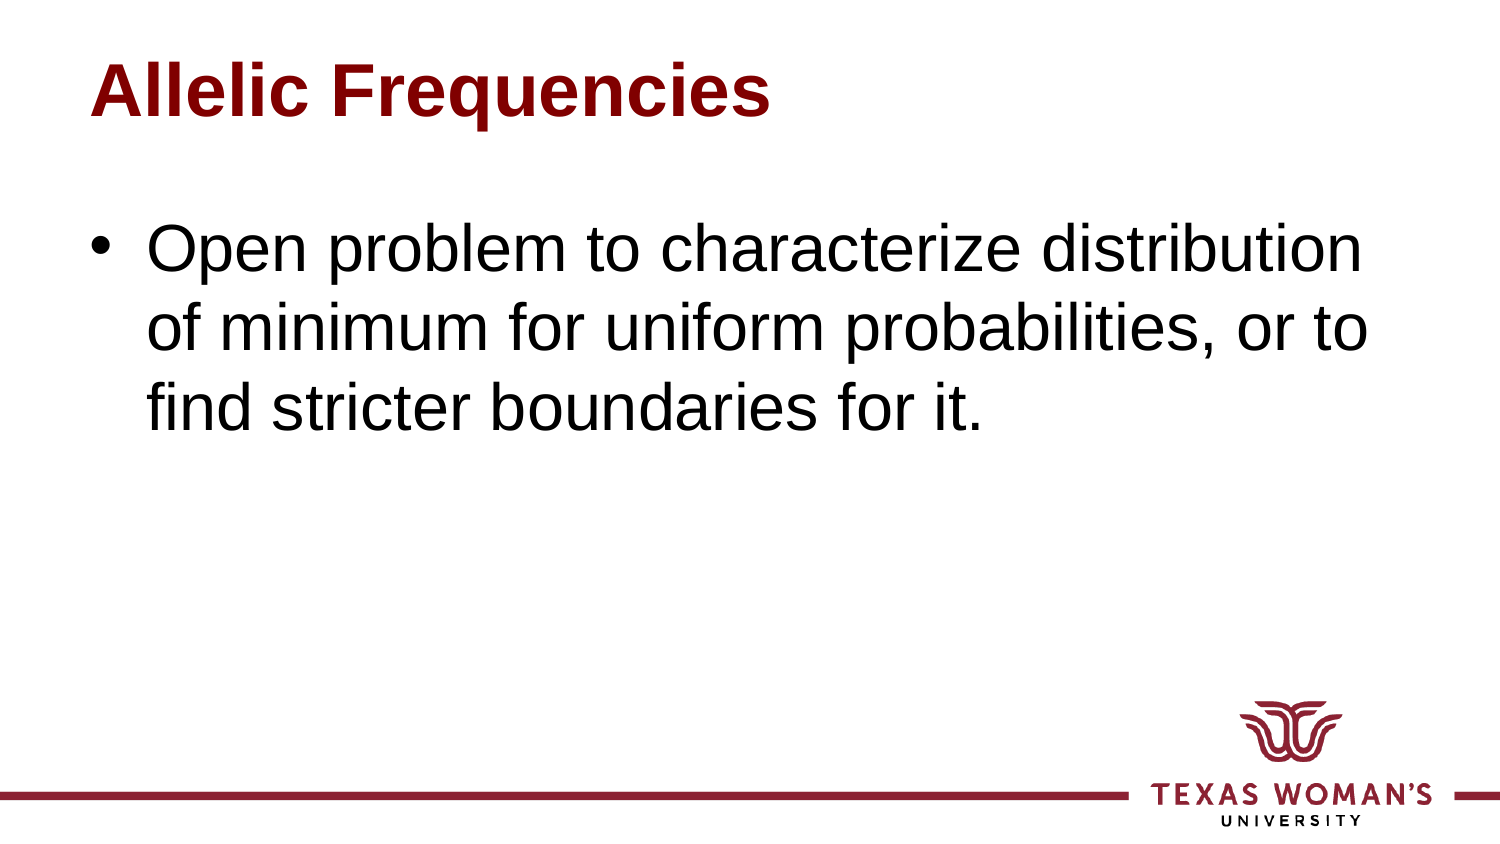

# Allelic Frequencies
Open problem to characterize distribution of minimum for uniform probabilities, or to find stricter boundaries for it.